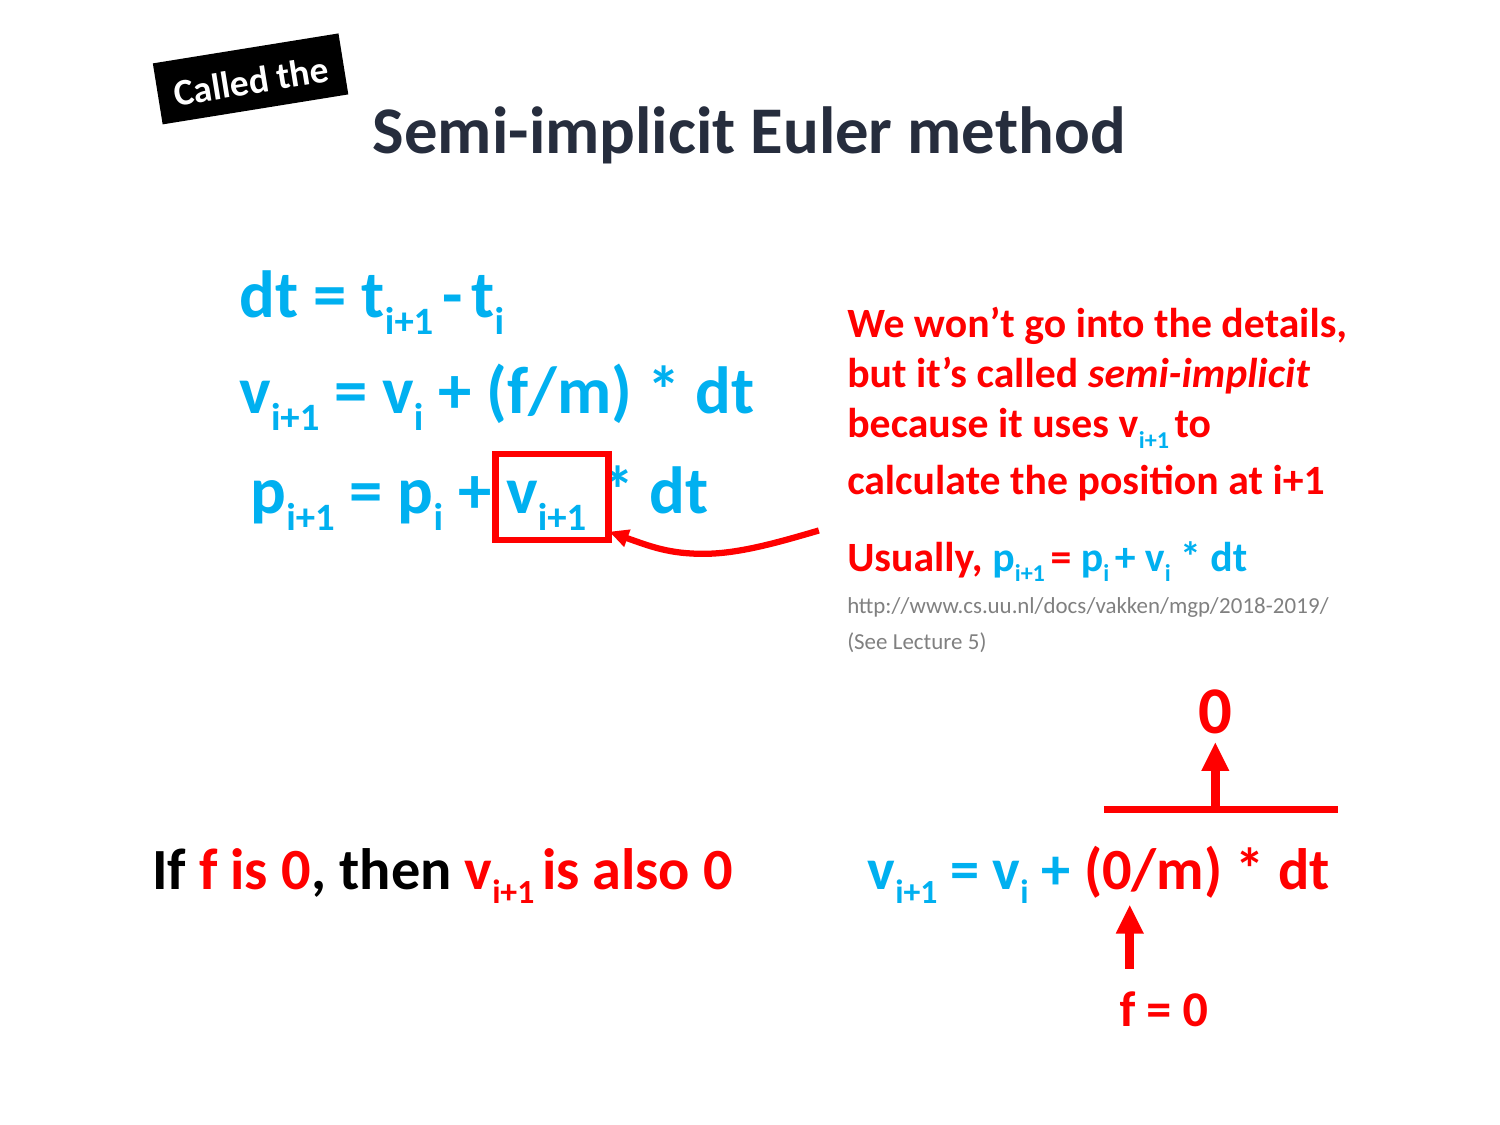

Called the
Semi-implicit Euler method
dt = ti+1 - ti
vi+1 = vi + (f/m) * dt
pi+1 = pi + vi+1 * dt
We won’t go into the details, but it’s called semi-implicit because it uses vi+1 to calculate the position at i+1

Usually, pi+1 = pi + vi * dt

http://www.cs.uu.nl/docs/vakken/mgp/2018-2019/
(See Lecture 5)
0
If f is 0, then vi+1 is also 0
vi+1 = vi + (0/m) * dt
f = 0